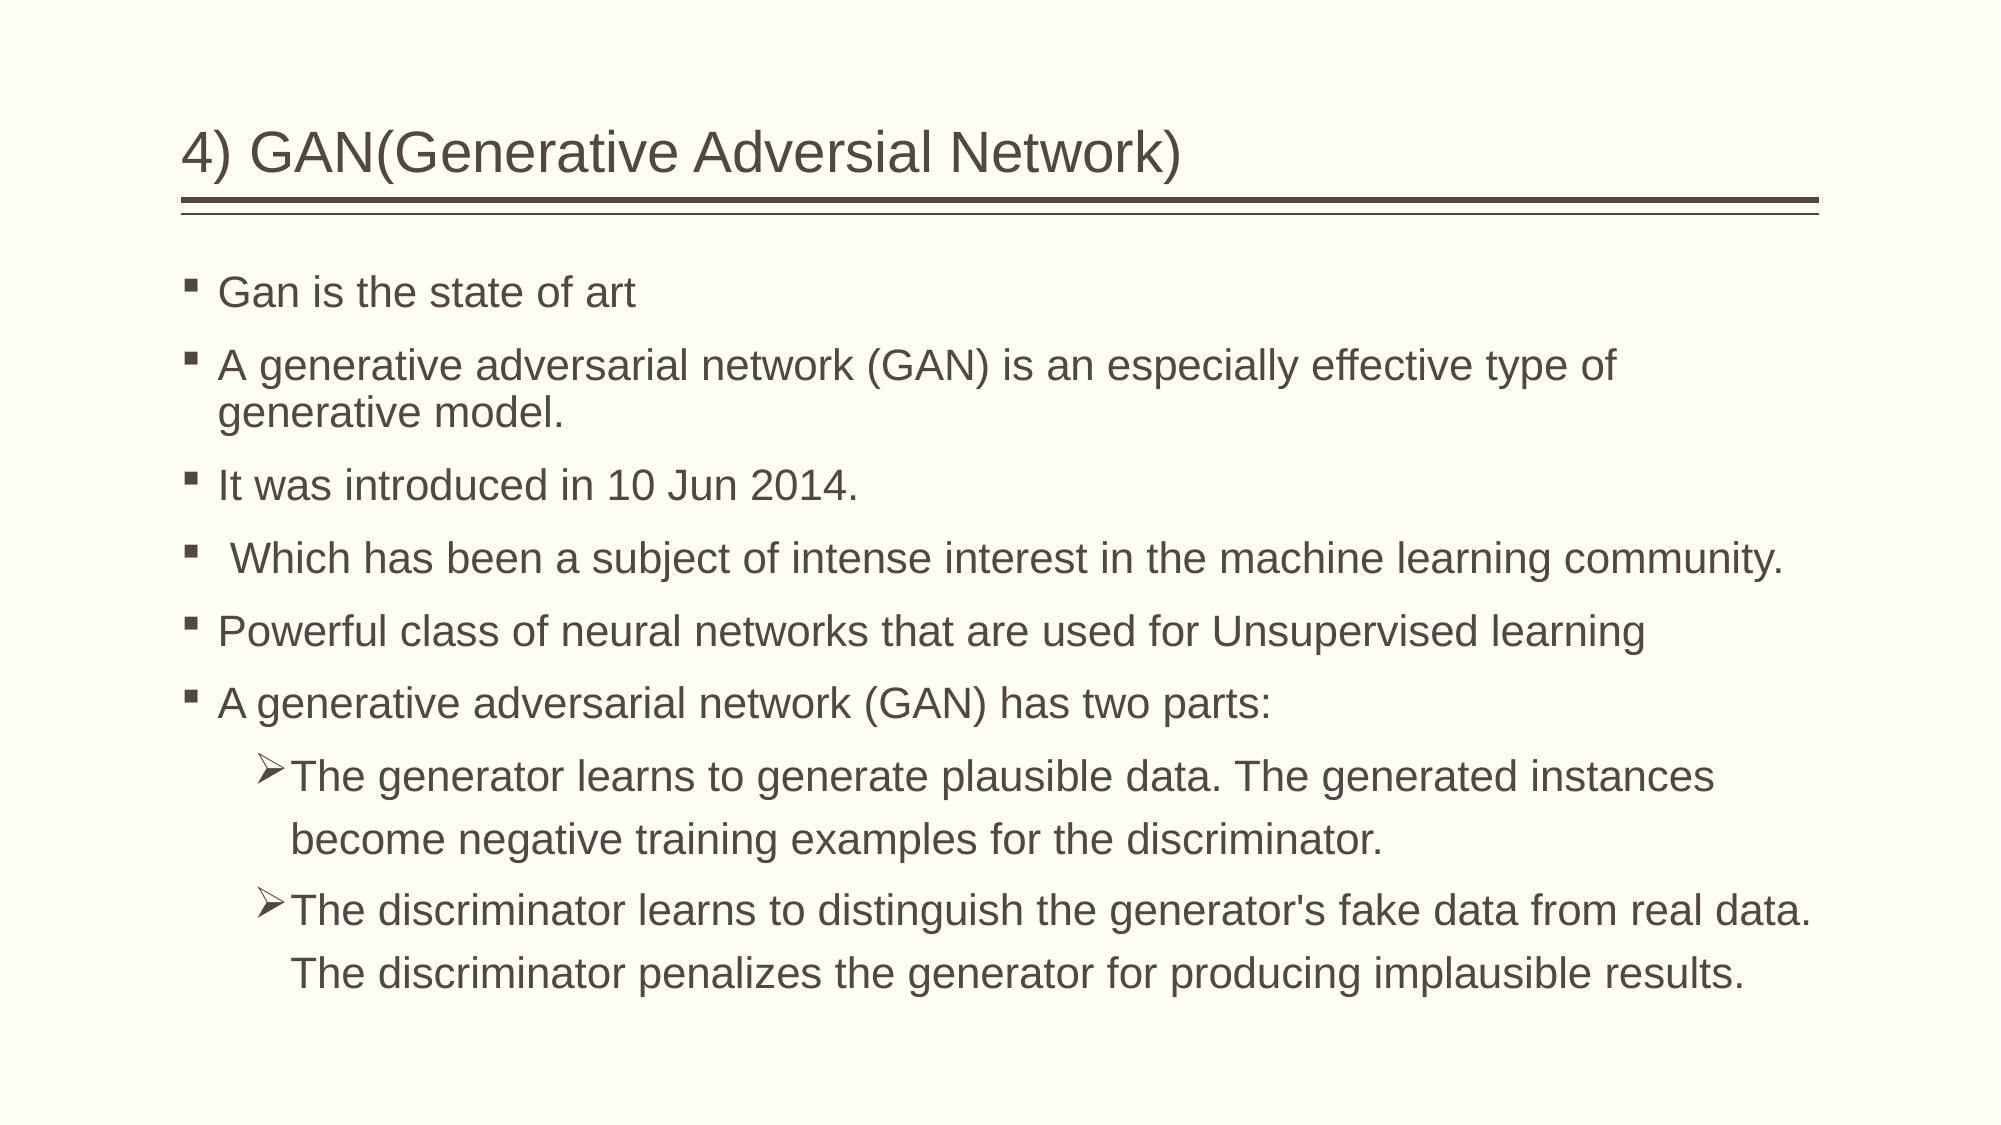

# 4) GAN(Generative Adversial Network)
Gan is the state of art
A generative adversarial network (GAN) is an especially effective type of generative model.
It was introduced in 10 Jun 2014.
 Which has been a subject of intense interest in the machine learning community.
Powerful class of neural networks that are used for Unsupervised learning
A generative adversarial network (GAN) has two parts:
The generator learns to generate plausible data. The generated instances become negative training examples for the discriminator.
The discriminator learns to distinguish the generator's fake data from real data. The discriminator penalizes the generator for producing implausible results.